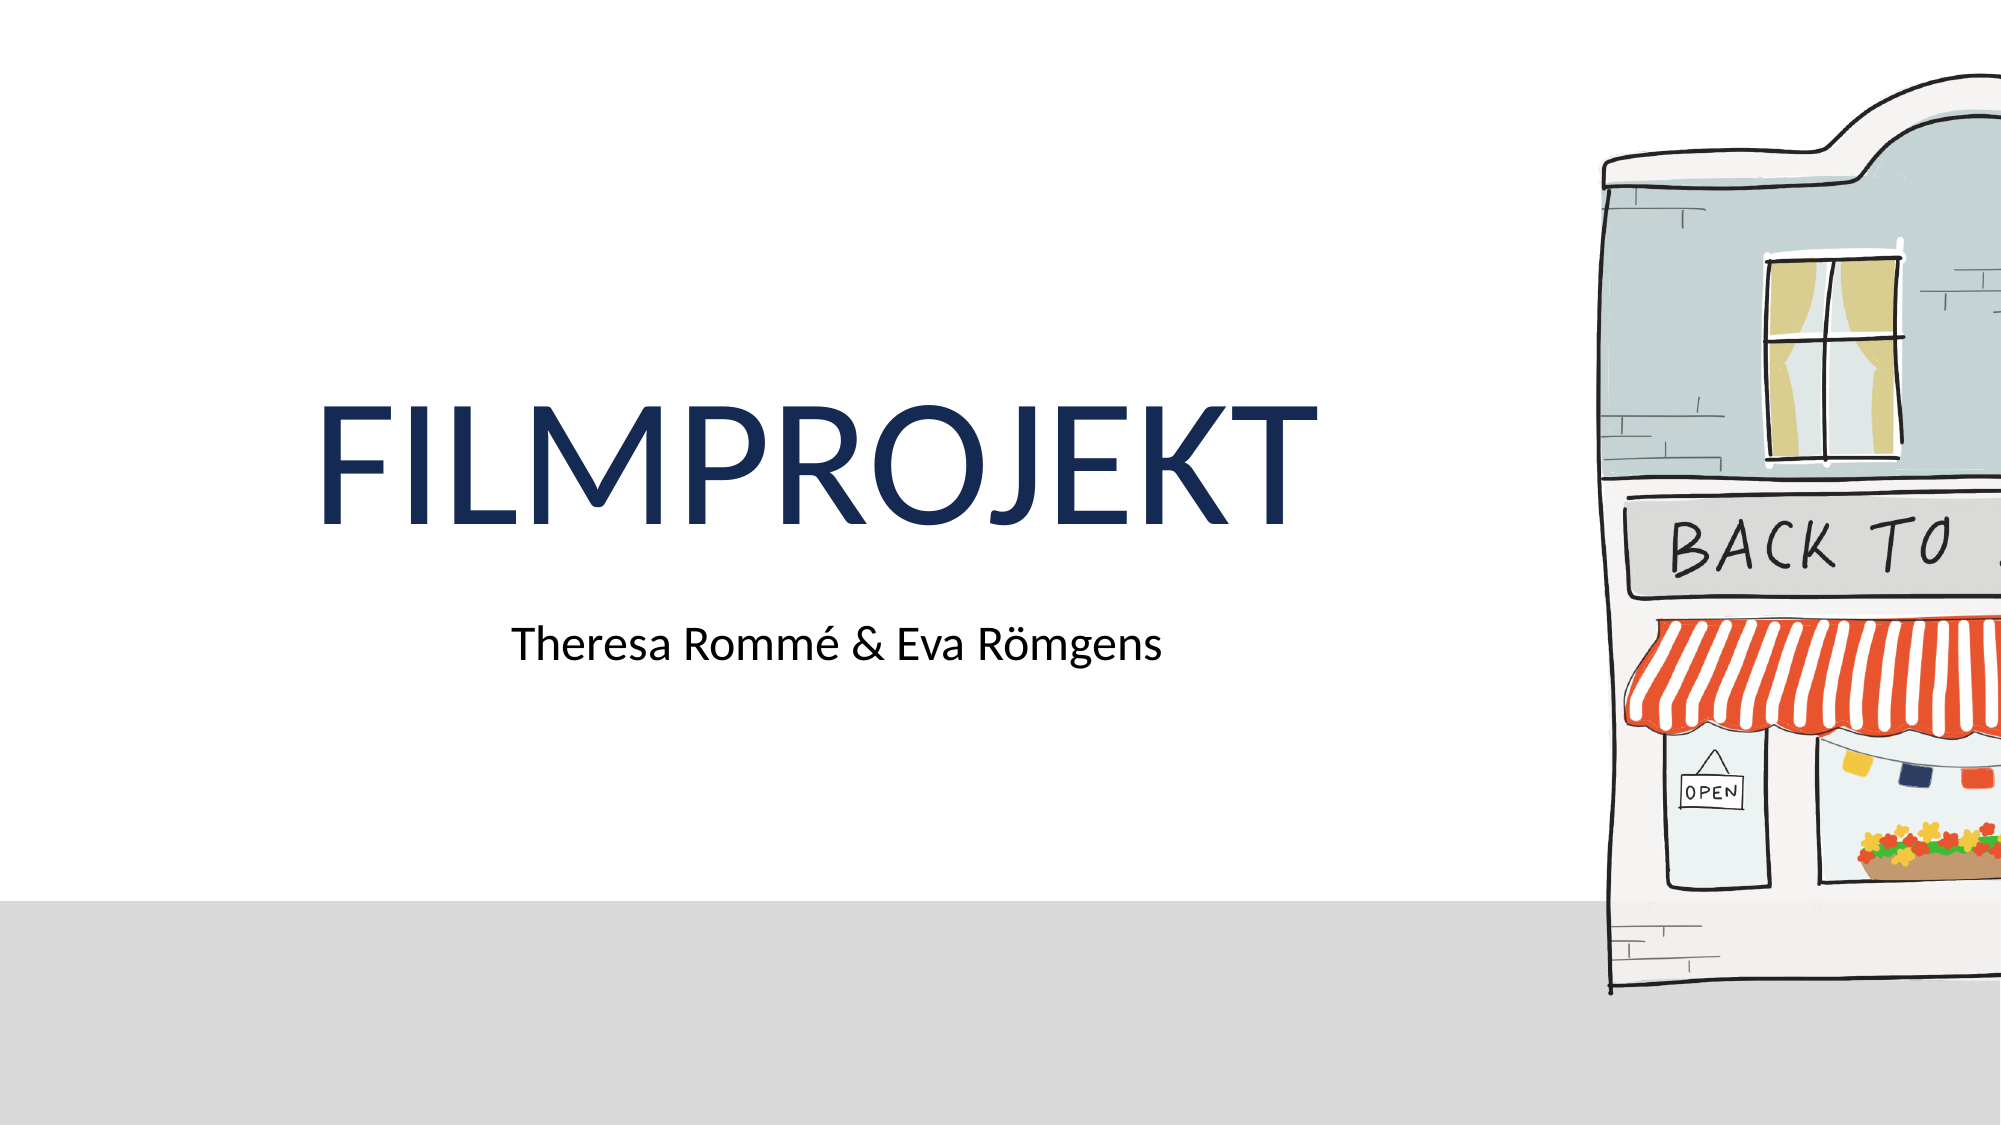

# FILMPROJEKT
Theresa Rommé & Eva Römgens